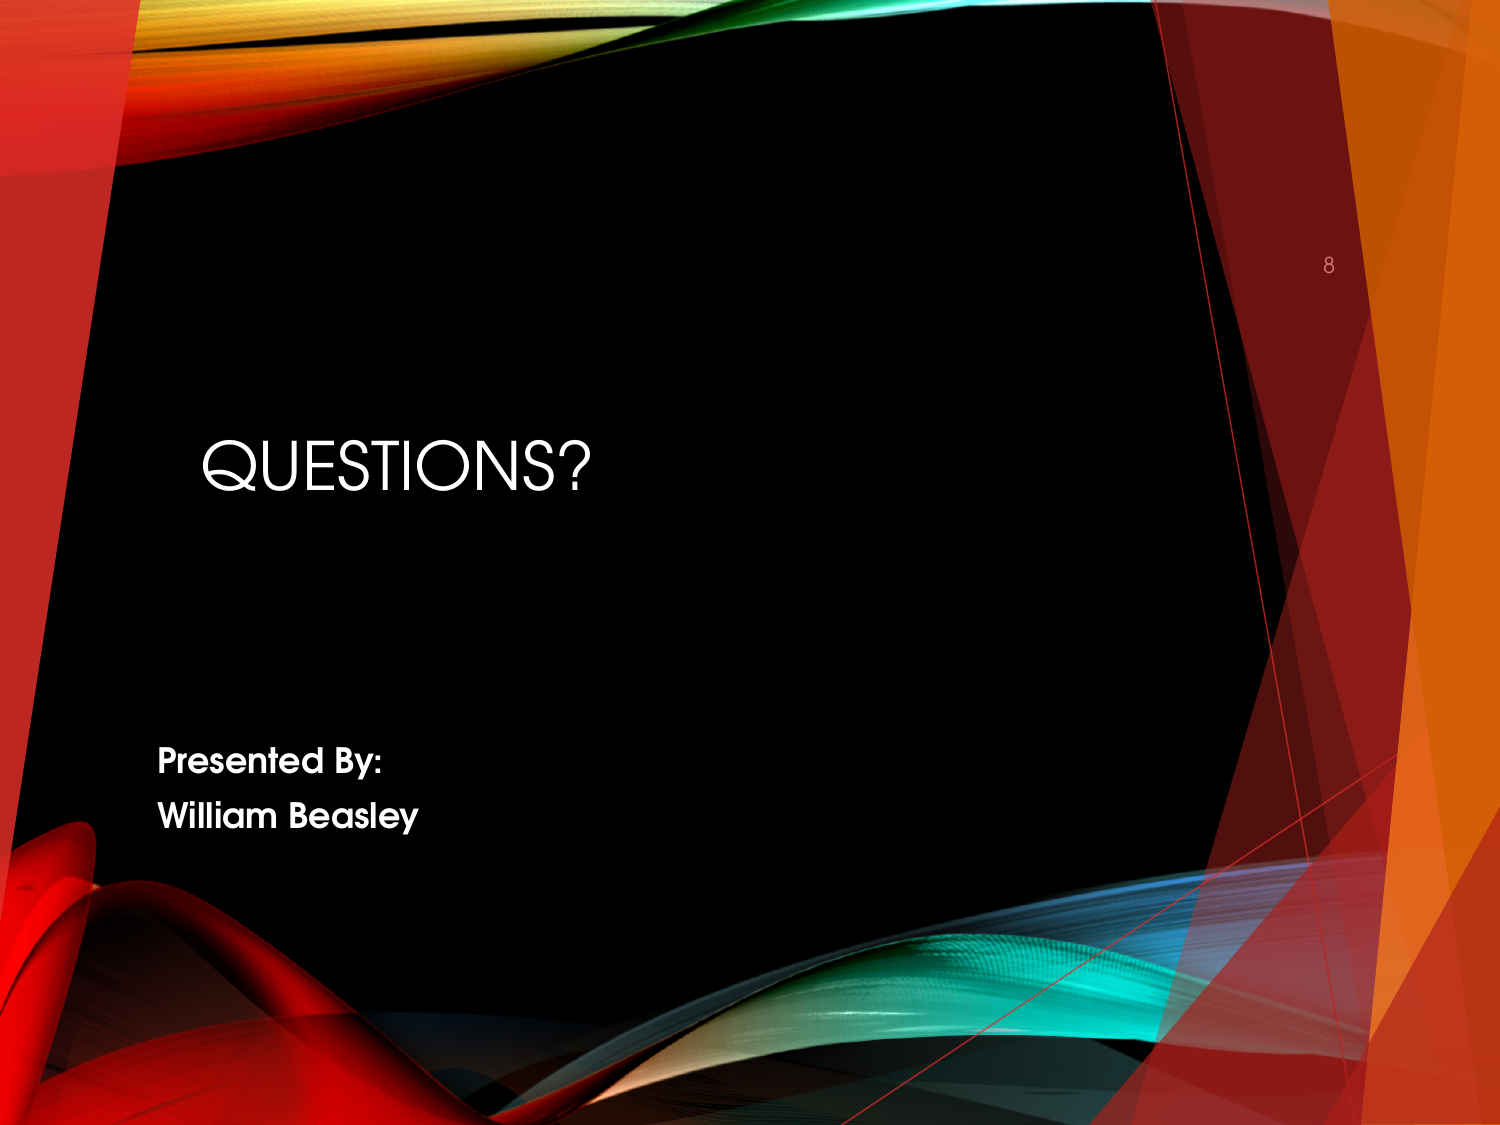

# Questions?
8
Presented By:
William Beasley